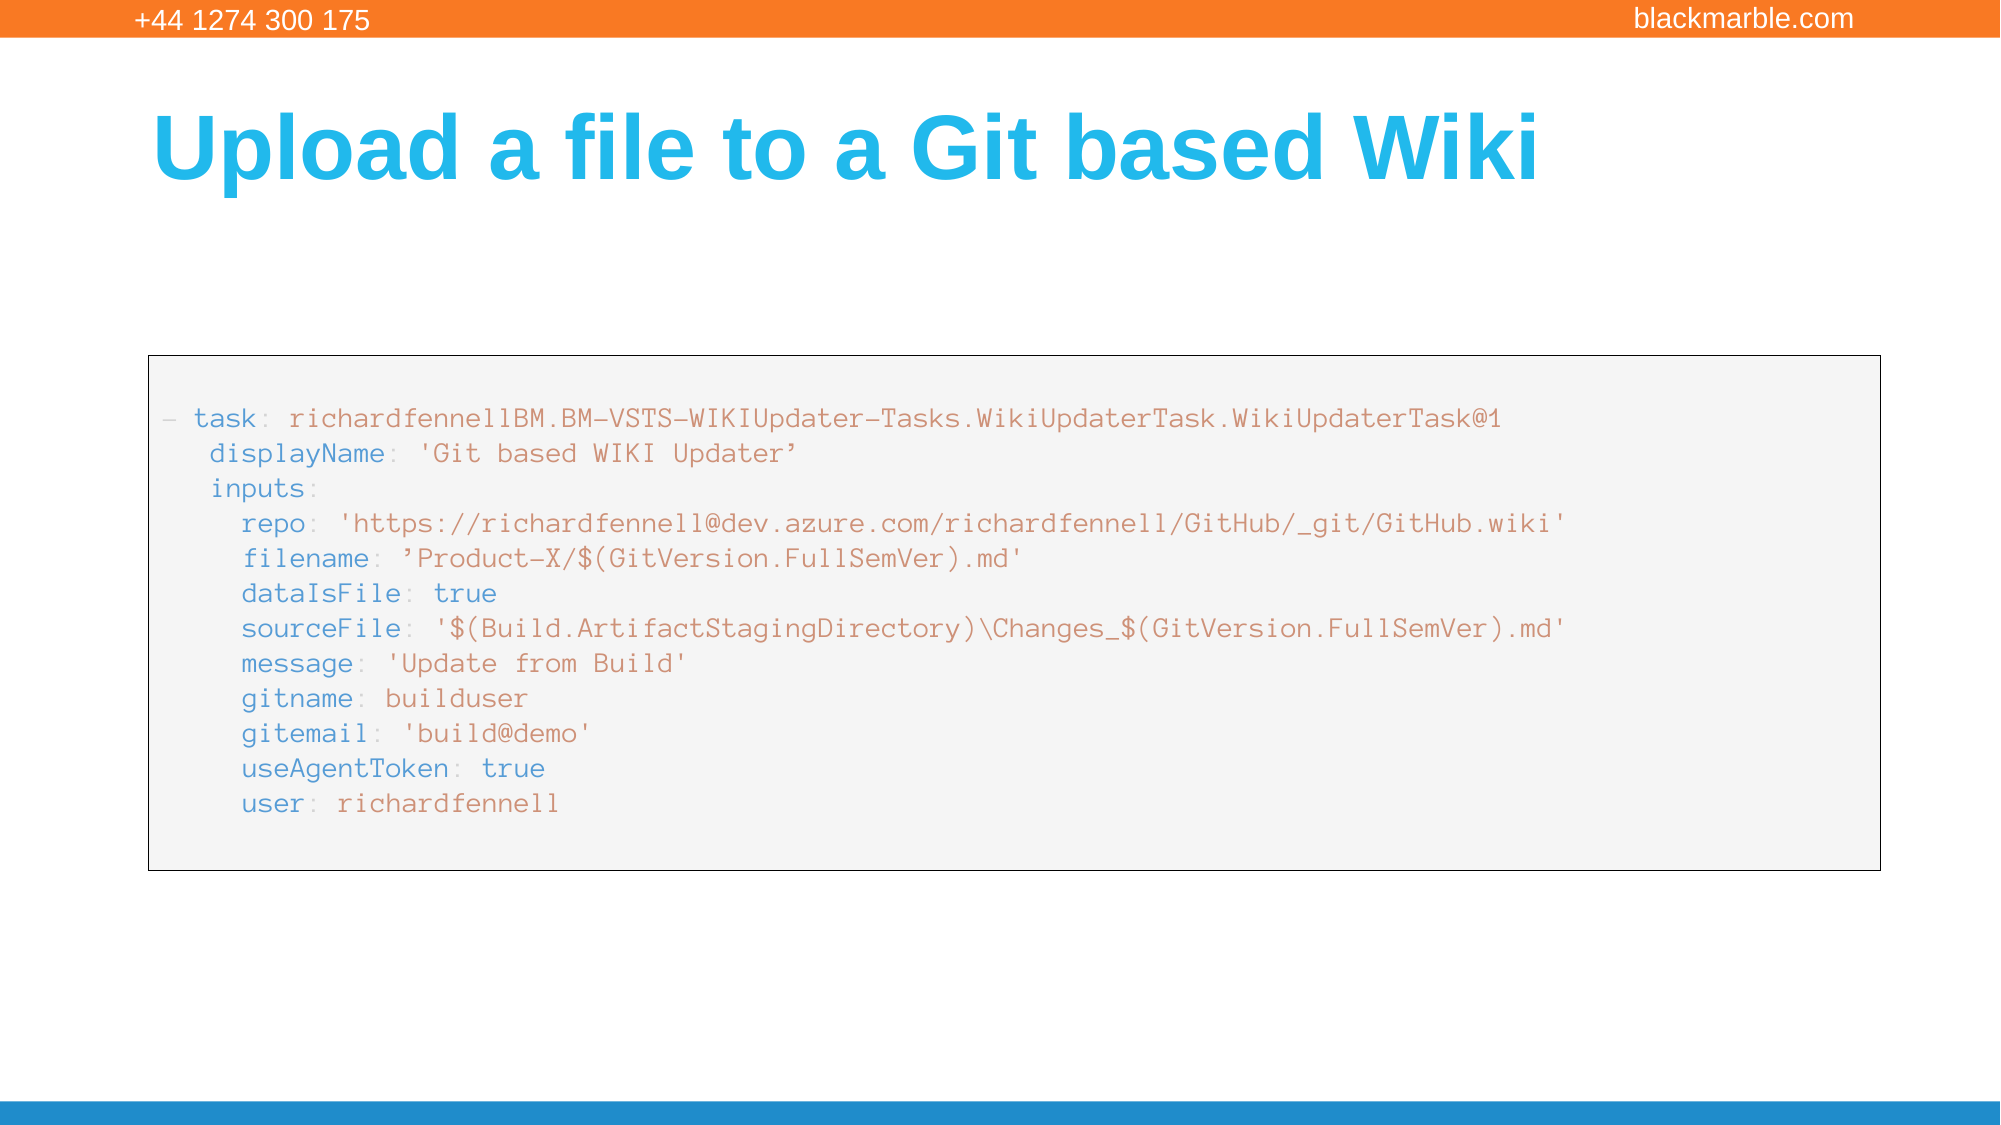

# Upload a file to a Git based Wiki

- task: richardfennellBM.BM-VSTS-WIKIUpdater-Tasks.WikiUpdaterTask.WikiUpdaterTask@1
   displayName: 'Git based WIKI Updater’
   inputs:
     repo: 'https://richardfennell@dev.azure.com/richardfennell/GitHub/_git/GitHub.wiki'
     filename: ’Product-X/$(GitVersion.FullSemVer).md'
     dataIsFile: true
     sourceFile: '$(Build.ArtifactStagingDirectory)\Changes_$(GitVersion.FullSemVer).md'
     message: 'Update from Build'
     gitname: builduser
     gitemail: 'build@demo'
     useAgentToken: true
     user: richardfennell